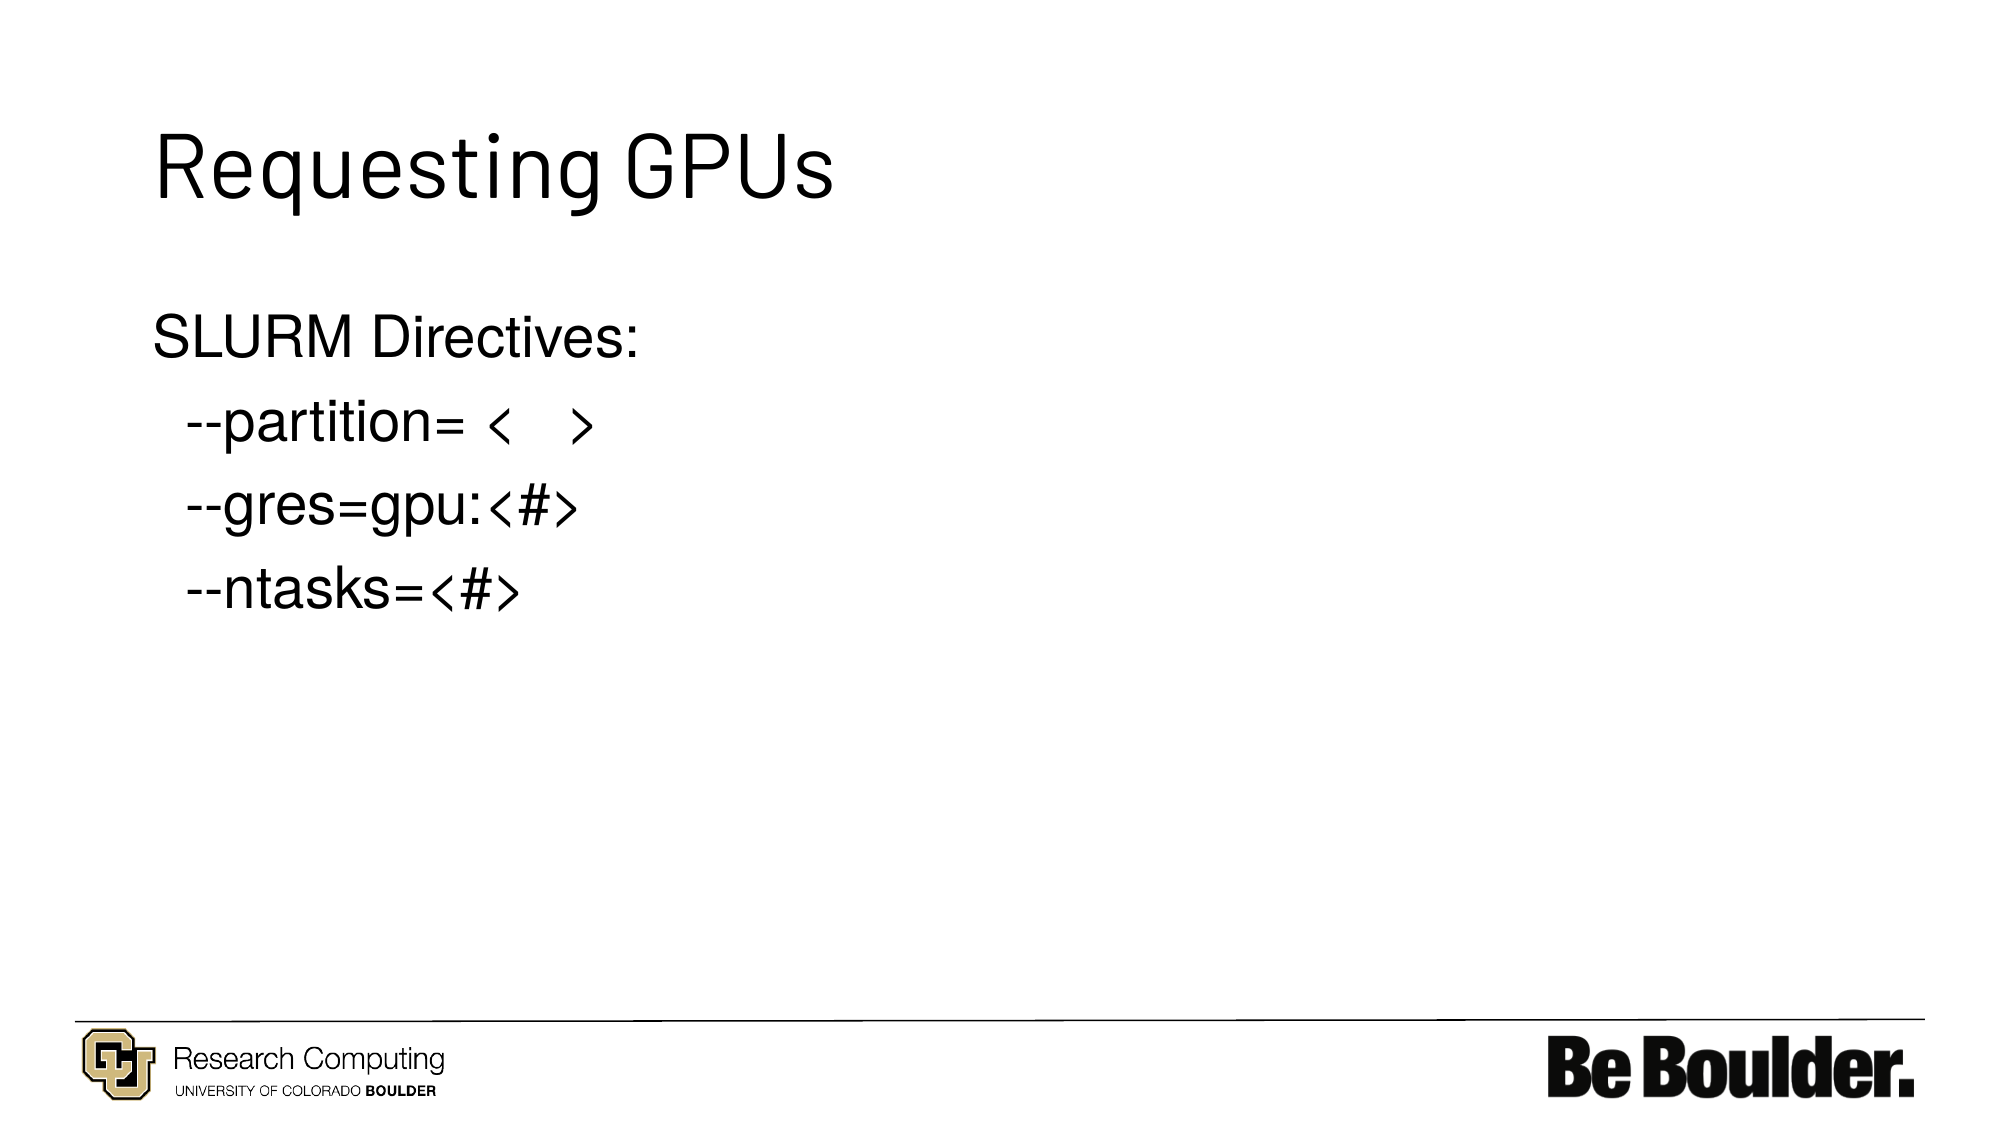

# Requesting GPUs
SLURM Directives:
  --partition= <   >
  --gres=gpu:<#>
  --ntasks=<#>